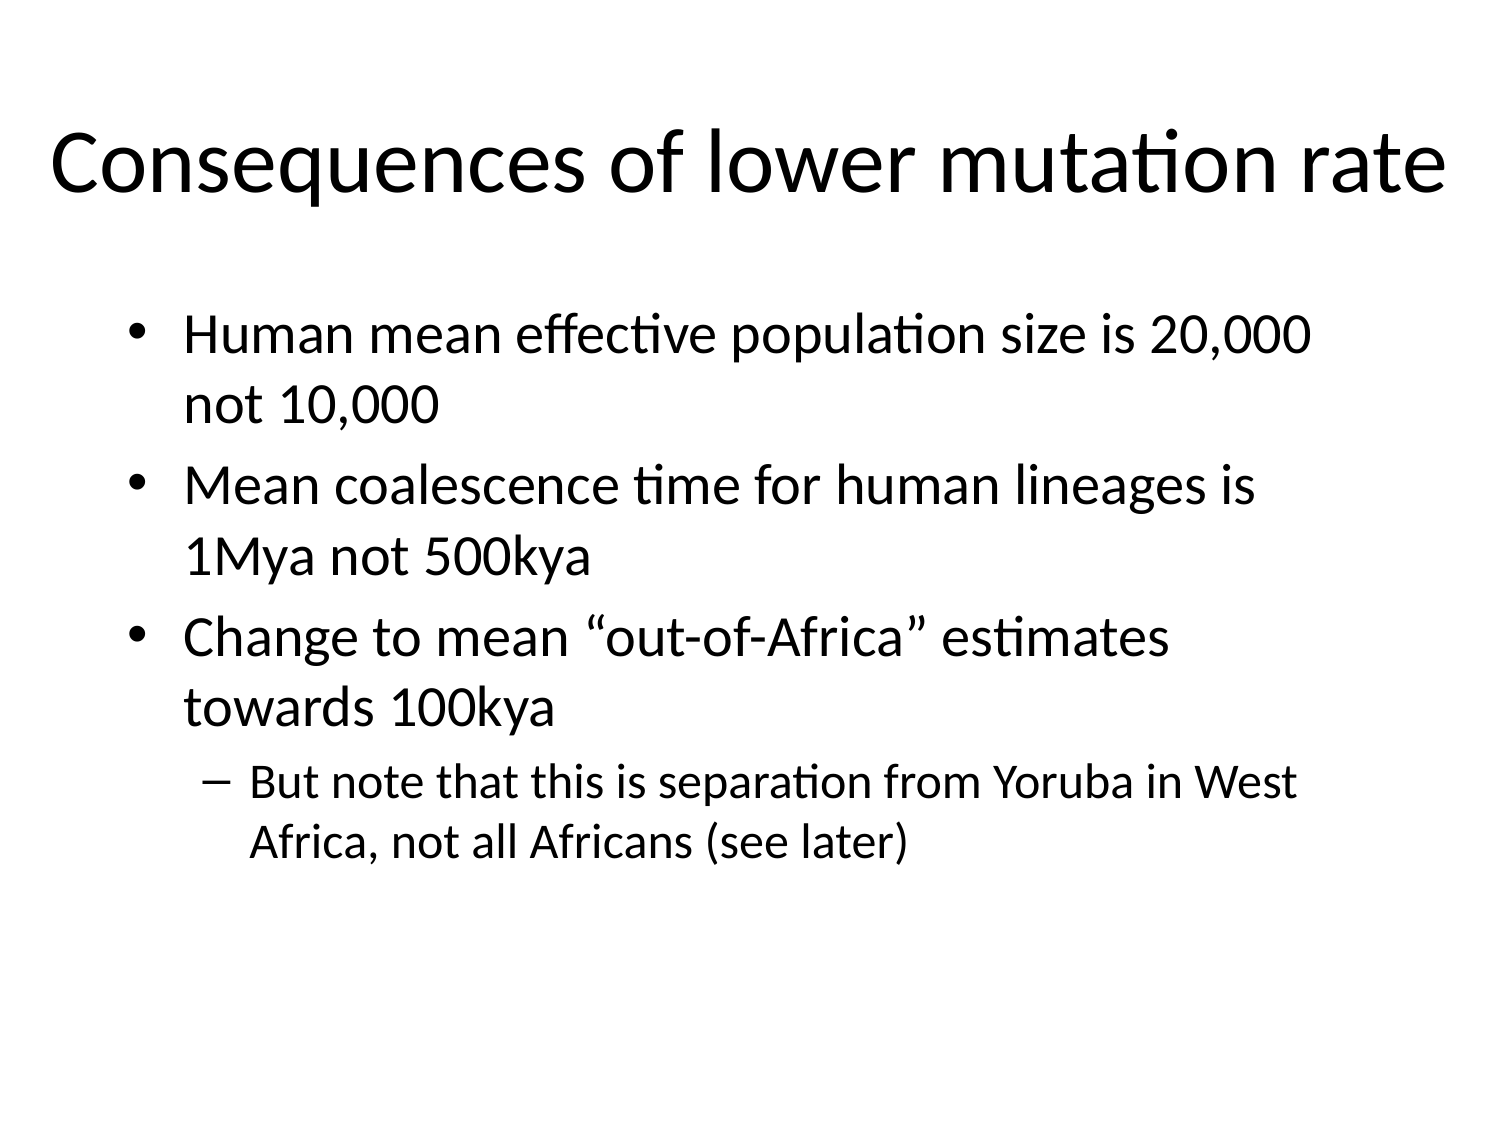

# Consequences of lower mutation rate
Human mean effective population size is 20,000 not 10,000
Mean coalescence time for human lineages is 1Mya not 500kya
Change to mean “out-of-Africa” estimates towards 100kya
But note that this is separation from Yoruba in West Africa, not all Africans (see later)